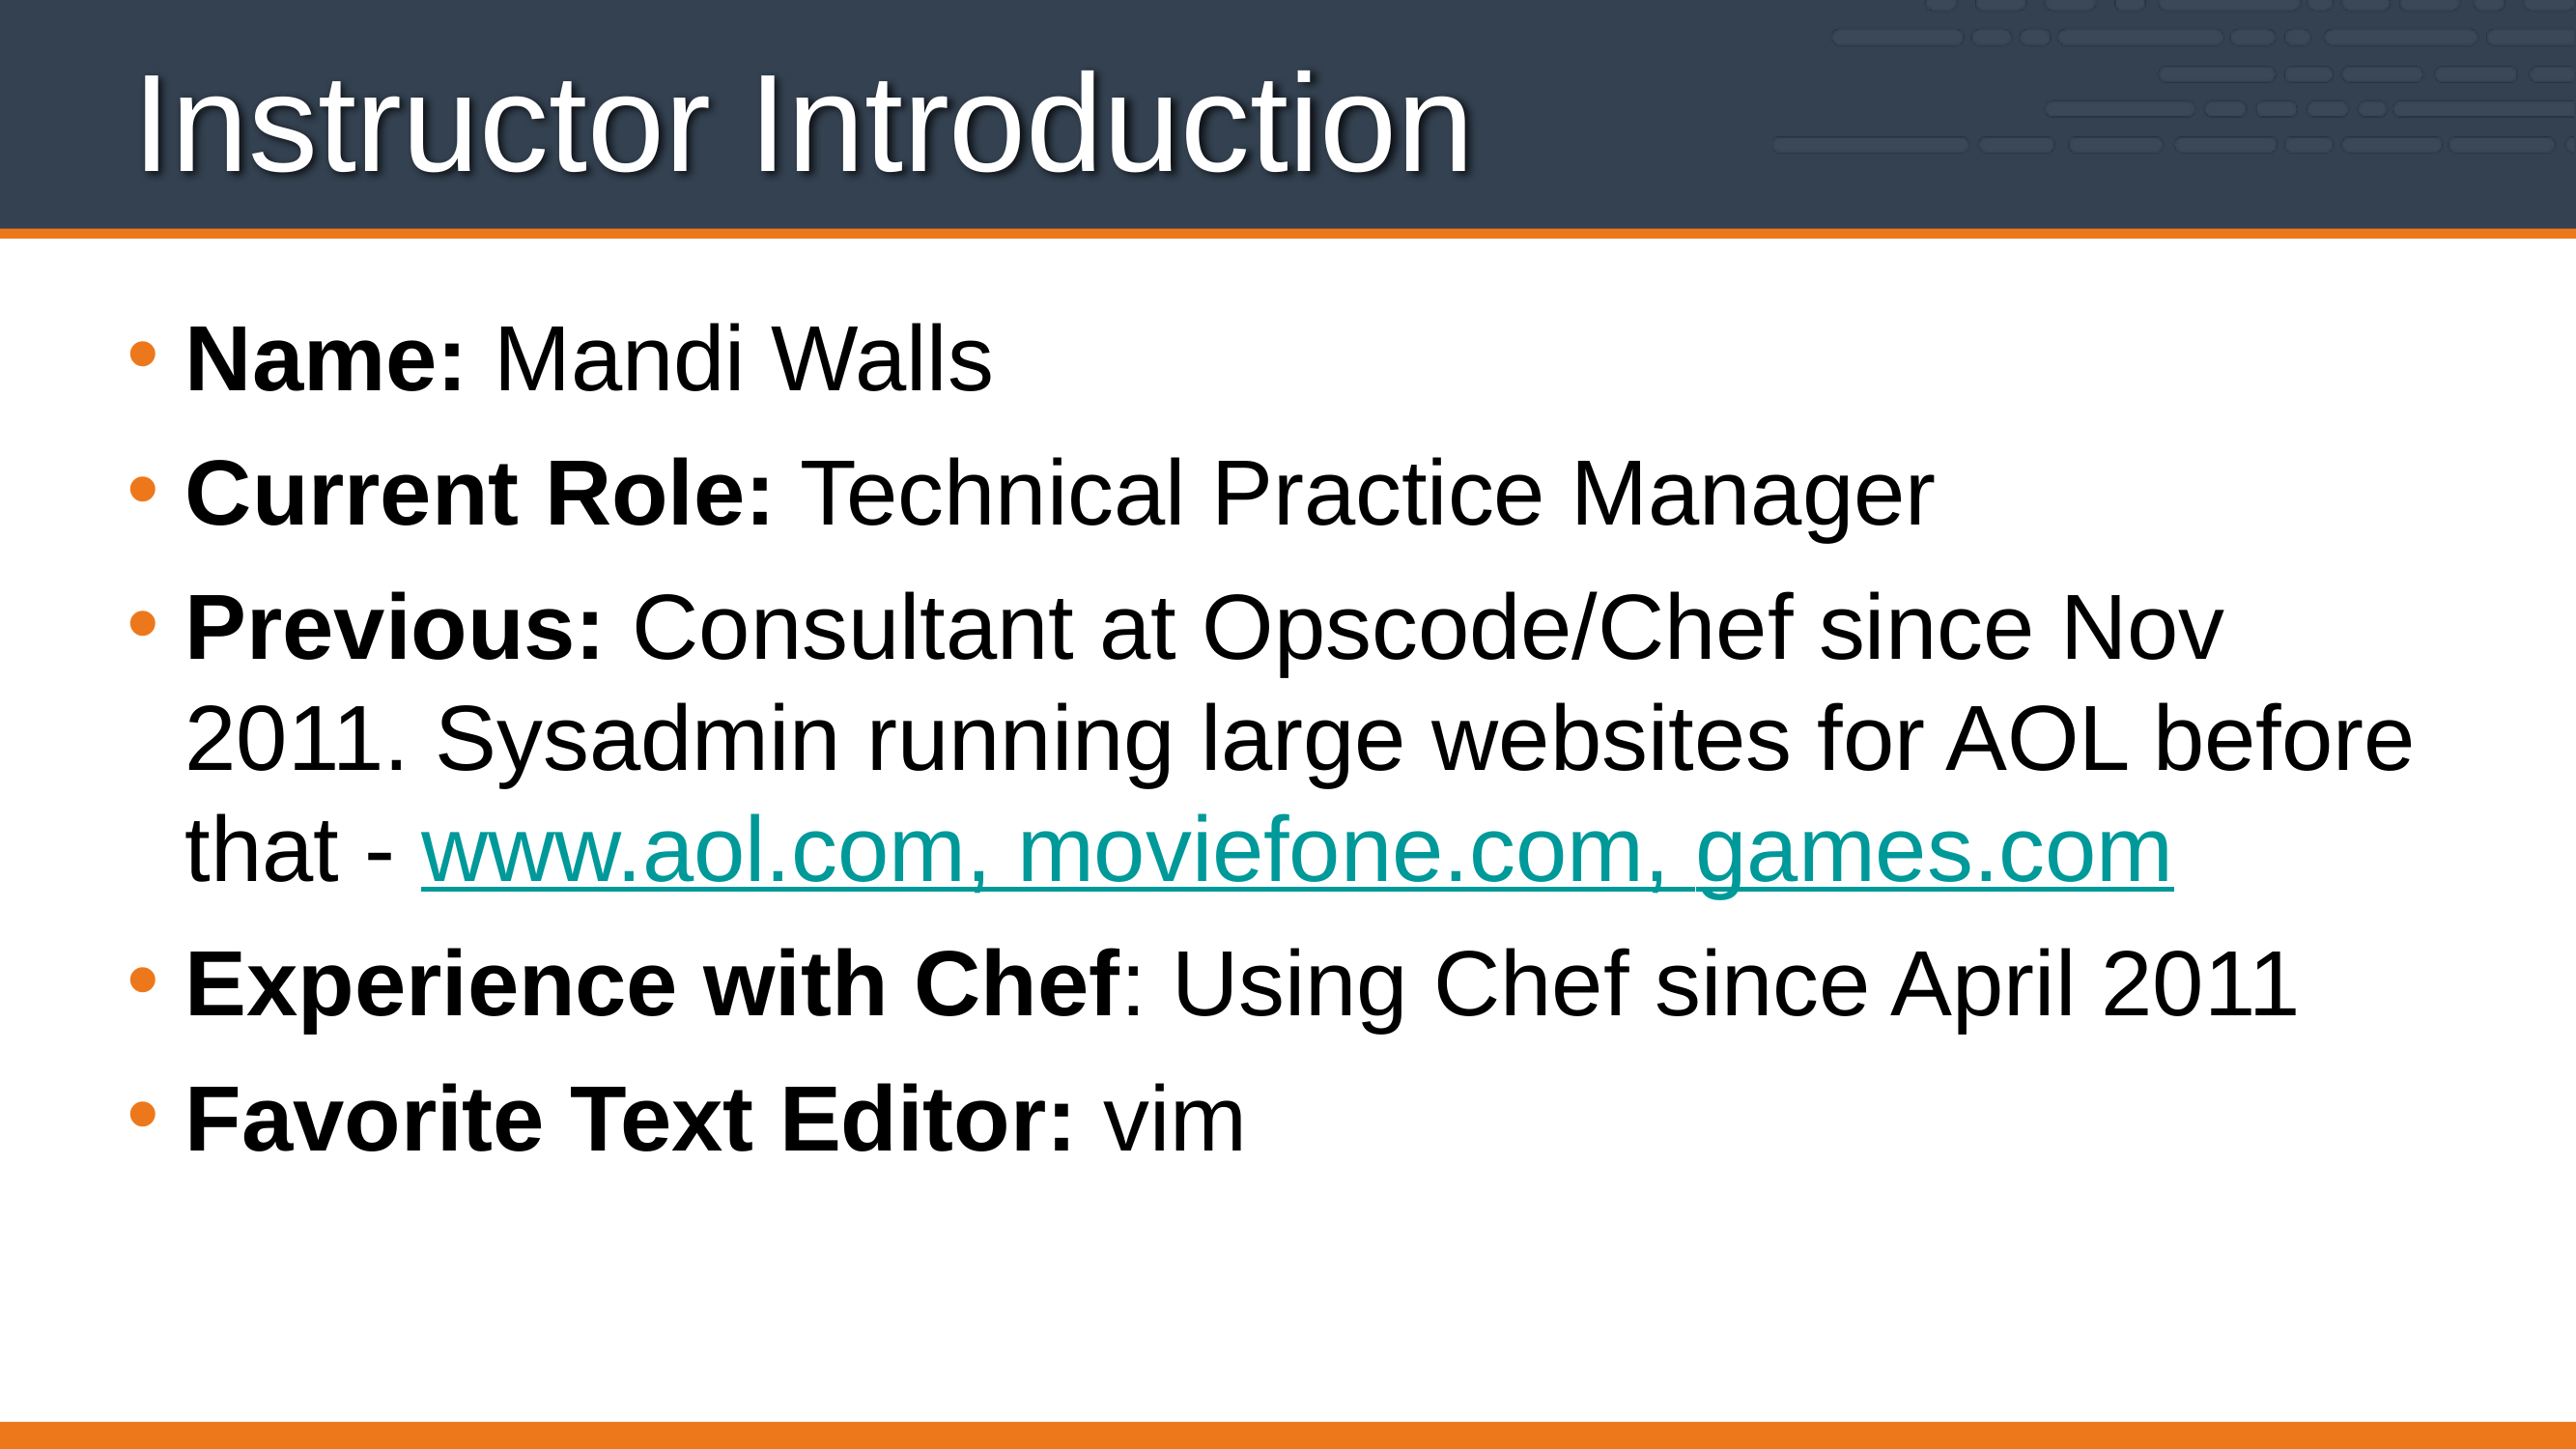

# Instructor Introduction
Name: Mandi Walls
Current Role: Technical Practice Manager
Previous: Consultant at Opscode/Chef since Nov 2011. Sysadmin running large websites for AOL before that - www.aol.com, moviefone.com, games.com
Experience with Chef: Using Chef since April 2011
Favorite Text Editor: vim